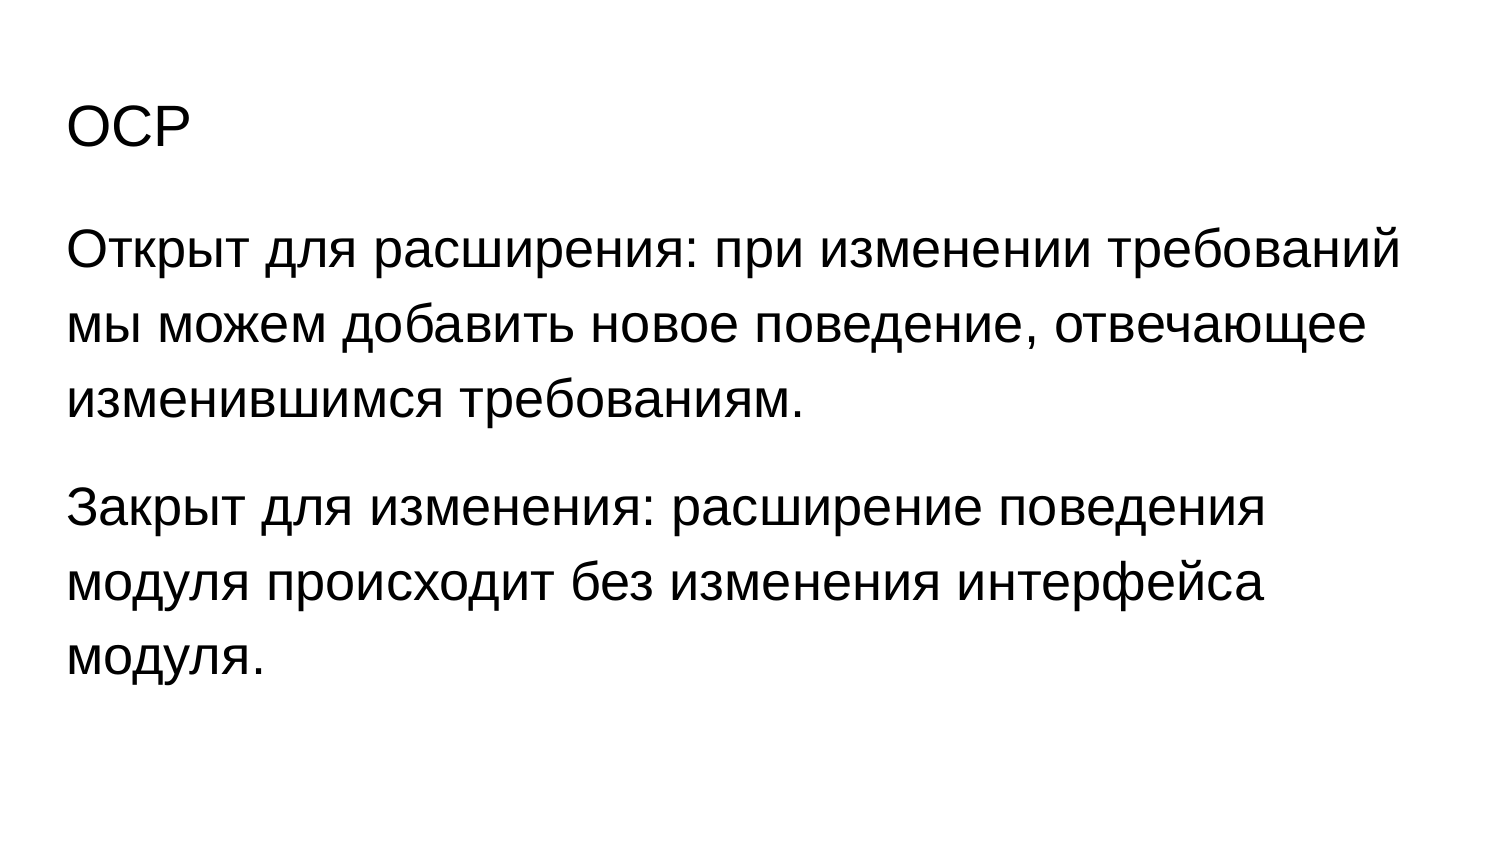

# OCP
Открыт для расширения: при изменении требований мы можем добавить новое поведение, отвечающее изменившимся требованиям.
Закрыт для изменения: расширение поведения модуля происходит без изменения интерфейса модуля.